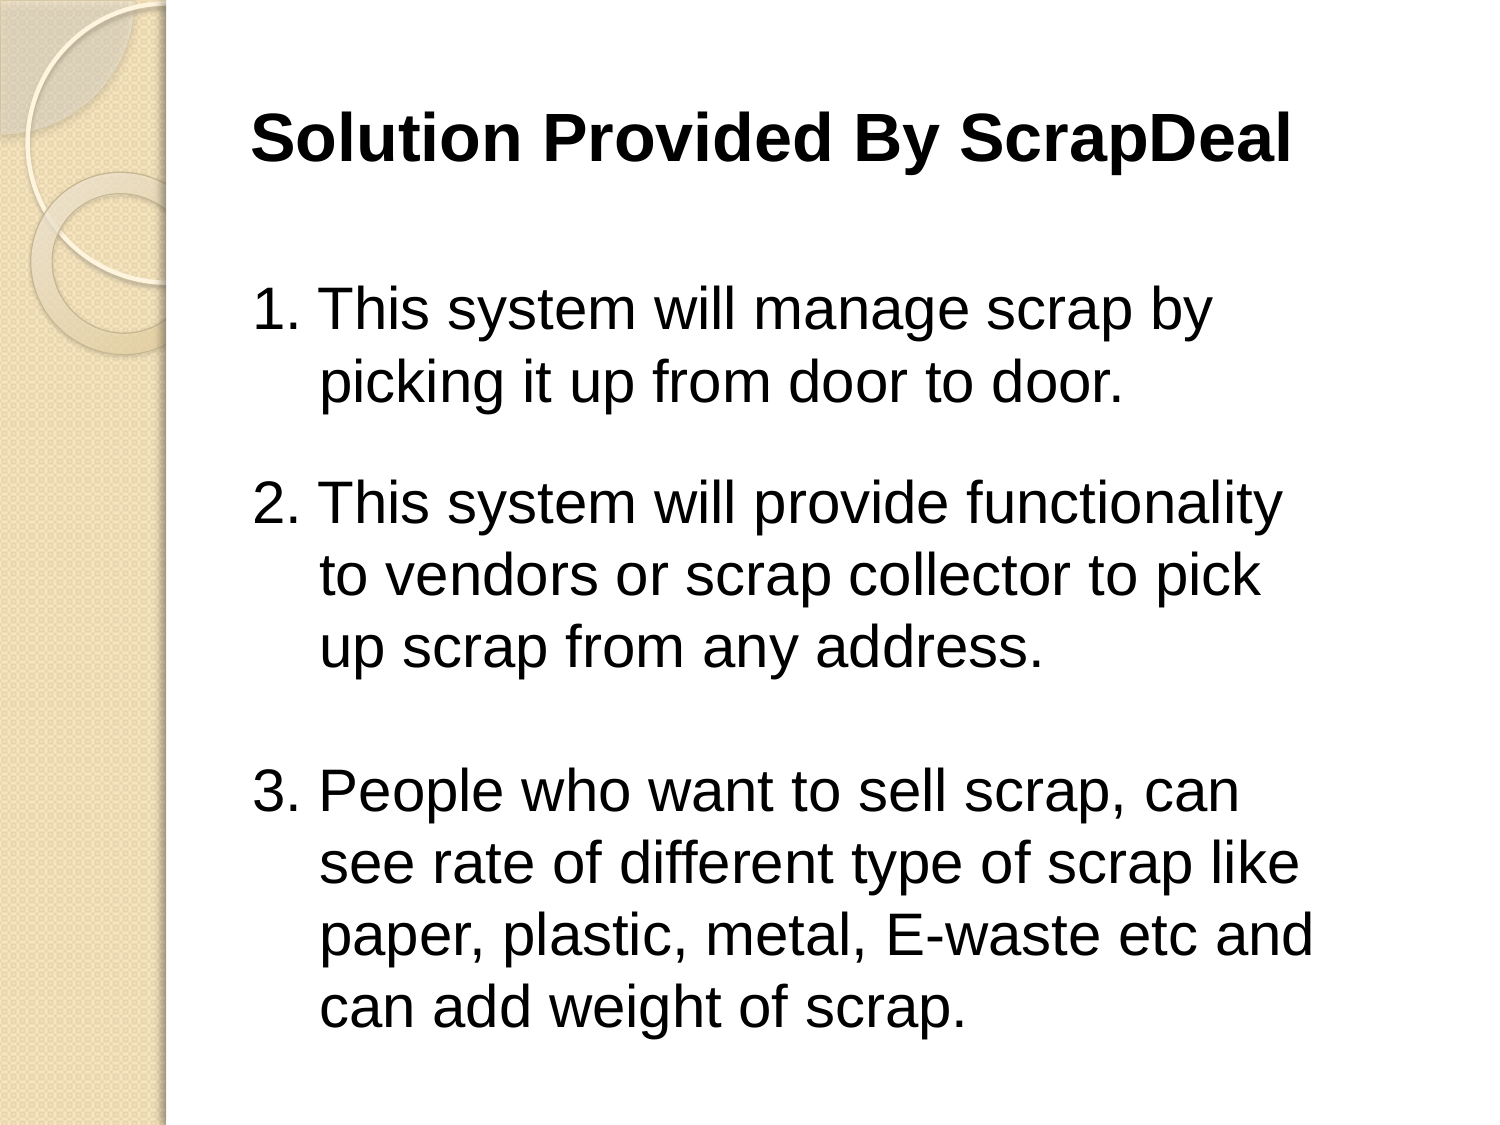

# Solution Provided By ScrapDeal
1. This system will manage scrap by
    picking it up from door to door.

2. This system will provide functionality
    to vendors or scrap collector to pick
    up scrap from any address.

3. People who want to sell scrap, can
    see rate of different type of scrap like
    paper, plastic, metal, E-waste etc and
    can add weight of scrap.